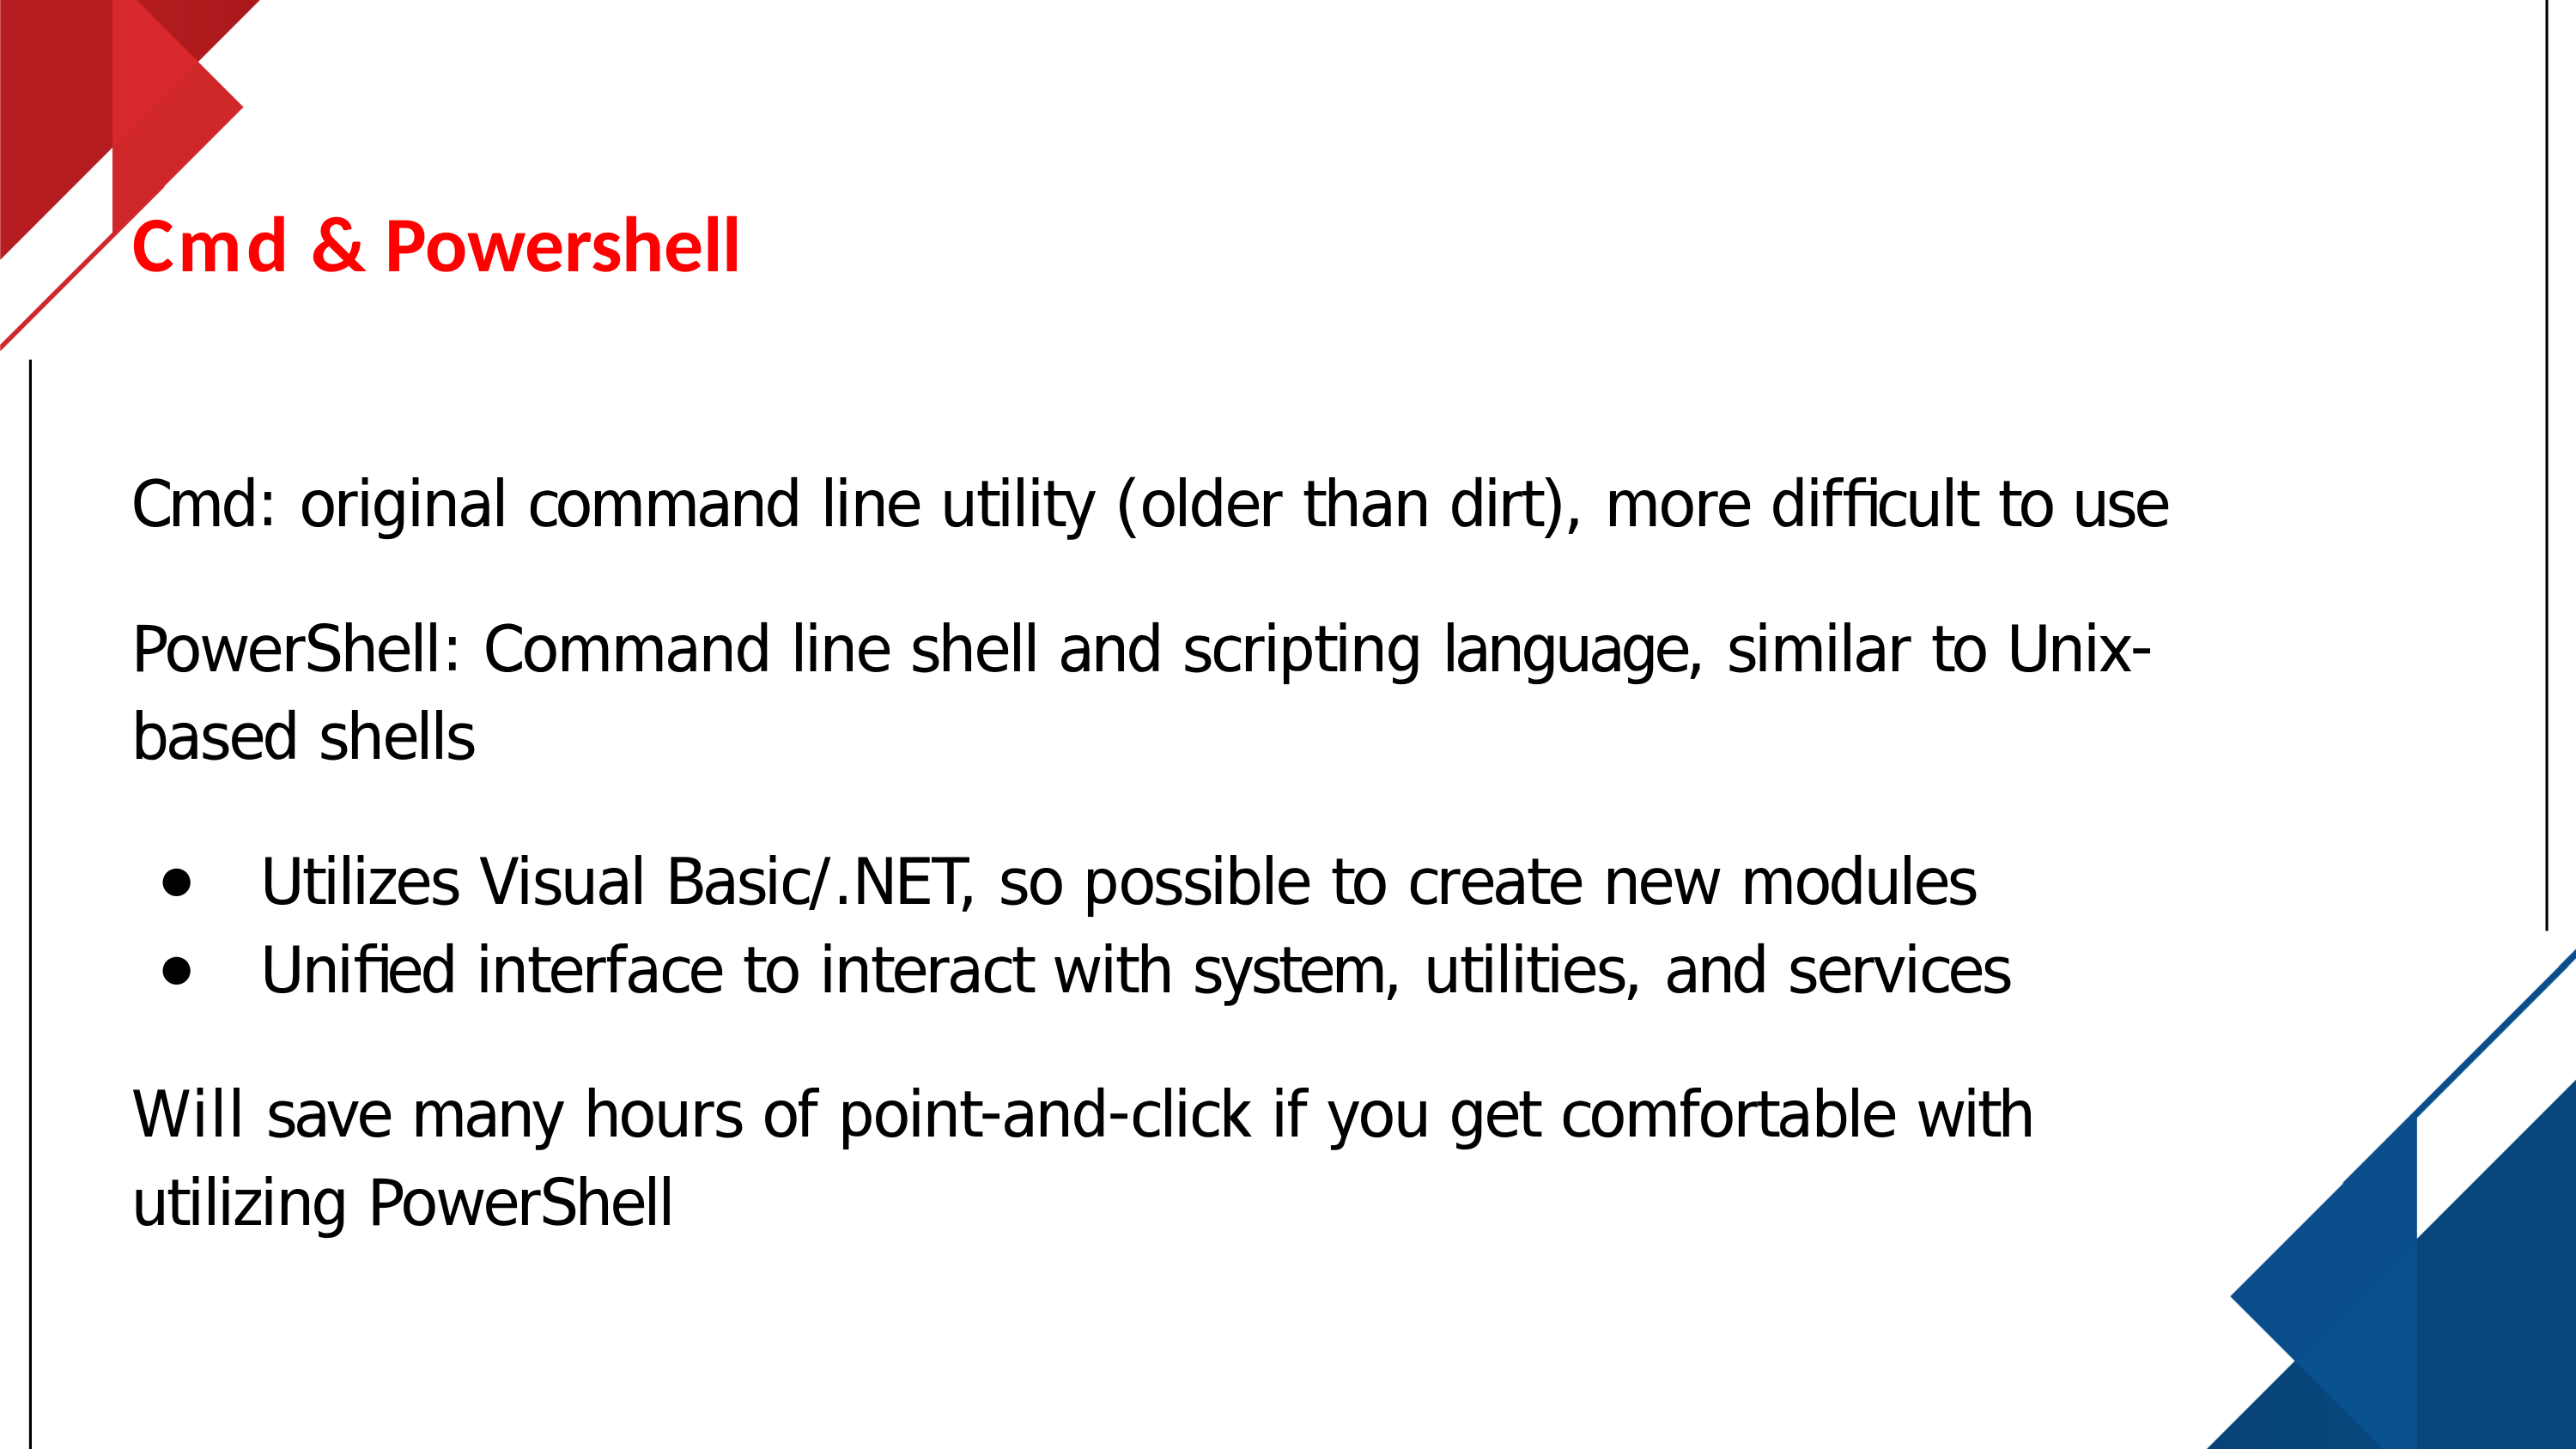

# Cmd & Powershell
Cmd: original command line utility (older than dirt), more difficult to use
PowerShell: Command line shell and scripting language, similar to Unix-based shells
Utilizes Visual Basic/.NET, so possible to create new modules
Unified interface to interact with system, utilities, and services
Will save many hours of point-and-click if you get comfortable with utilizing PowerShell